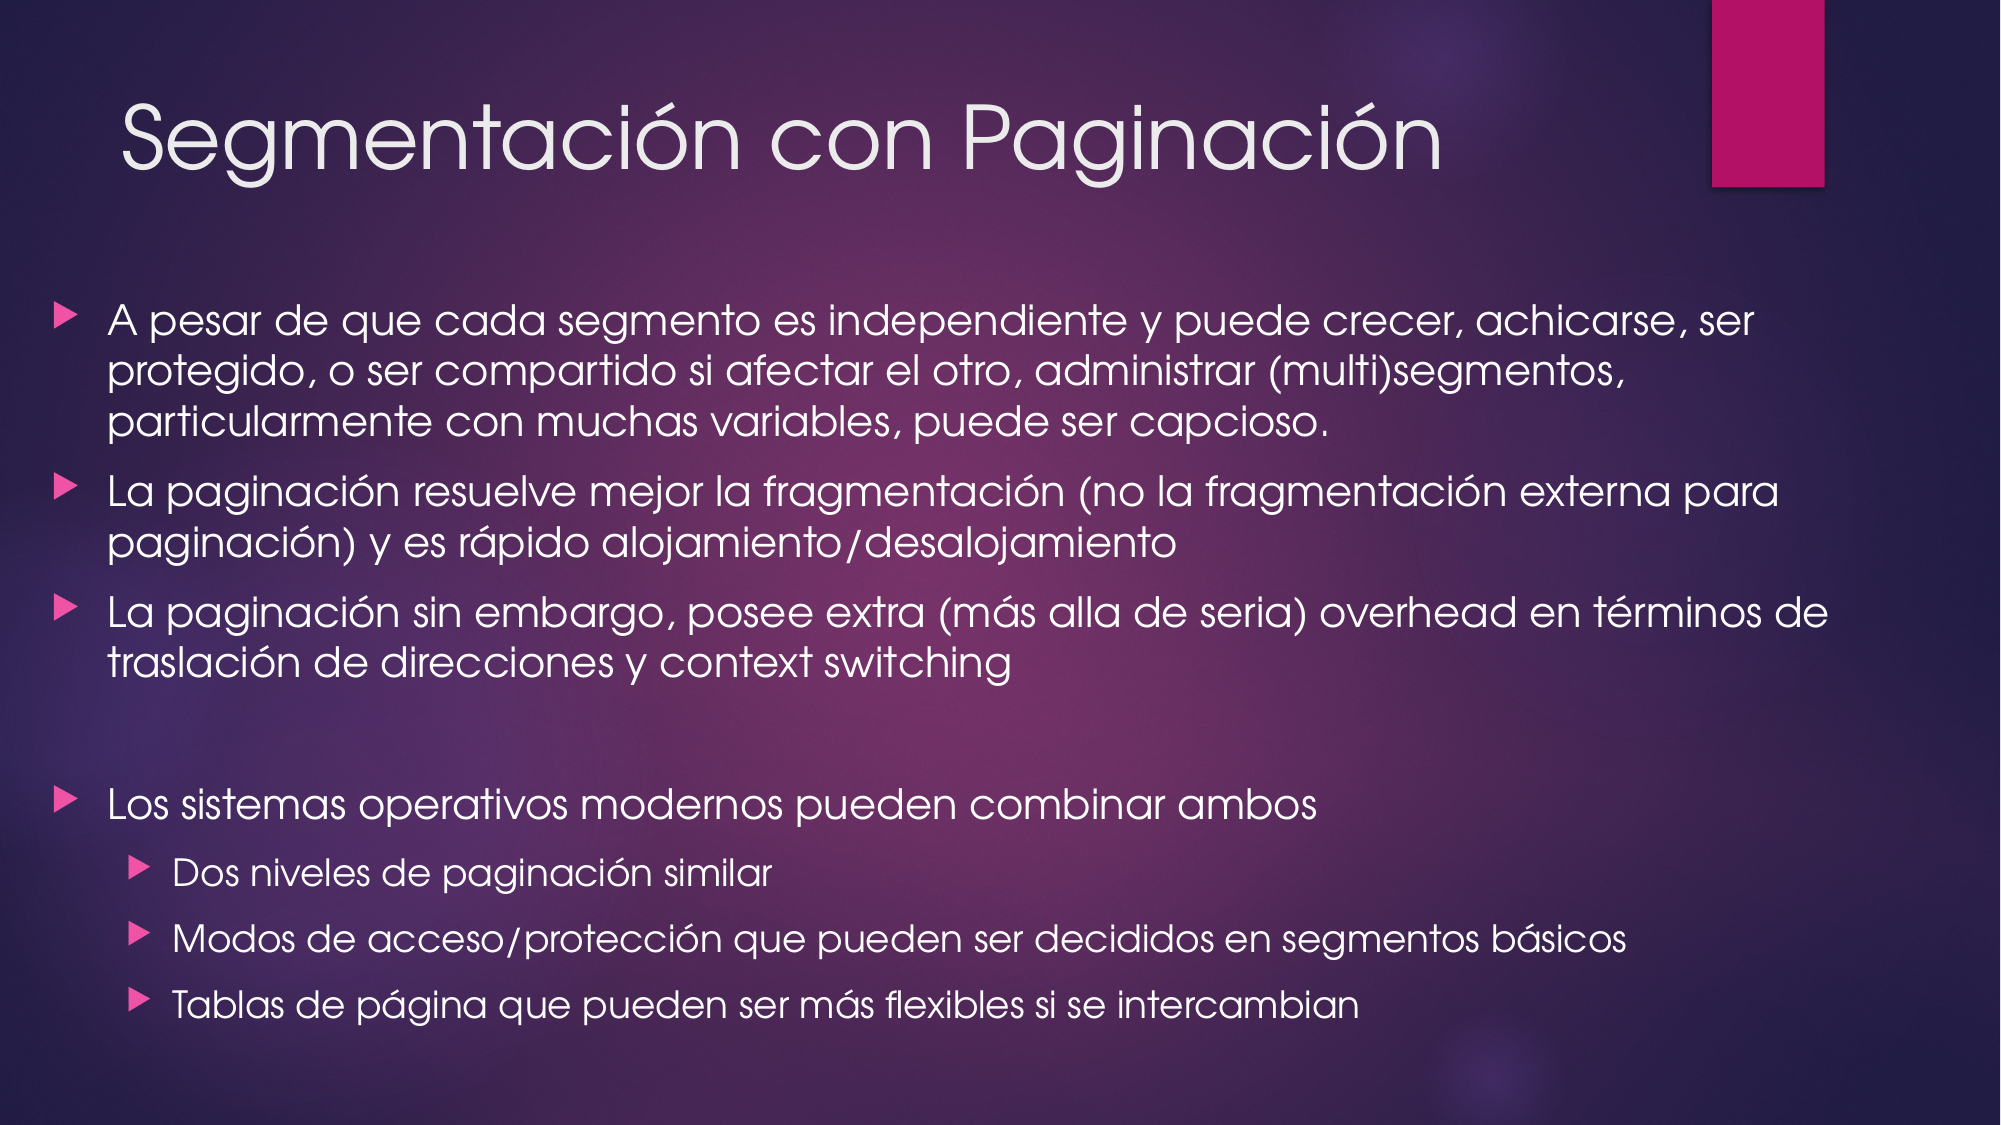

# Segmentación con Paginación
A pesar de que cada segmento es independiente y puede crecer, achicarse, ser protegido, o ser compartido si afectar el otro, administrar (multi)segmentos, particularmente con muchas variables, puede ser capcioso.
La paginación resuelve mejor la fragmentación (no la fragmentación externa para paginación) y es rápido alojamiento/desalojamiento
La paginación sin embargo, posee extra (más alla de seria) overhead en términos de traslación de direcciones y context switching

Los sistemas operativos modernos pueden combinar ambos
Dos niveles de paginación similar
Modos de acceso/protección que pueden ser decididos en segmentos básicos
Tablas de página que pueden ser más flexibles si se intercambian